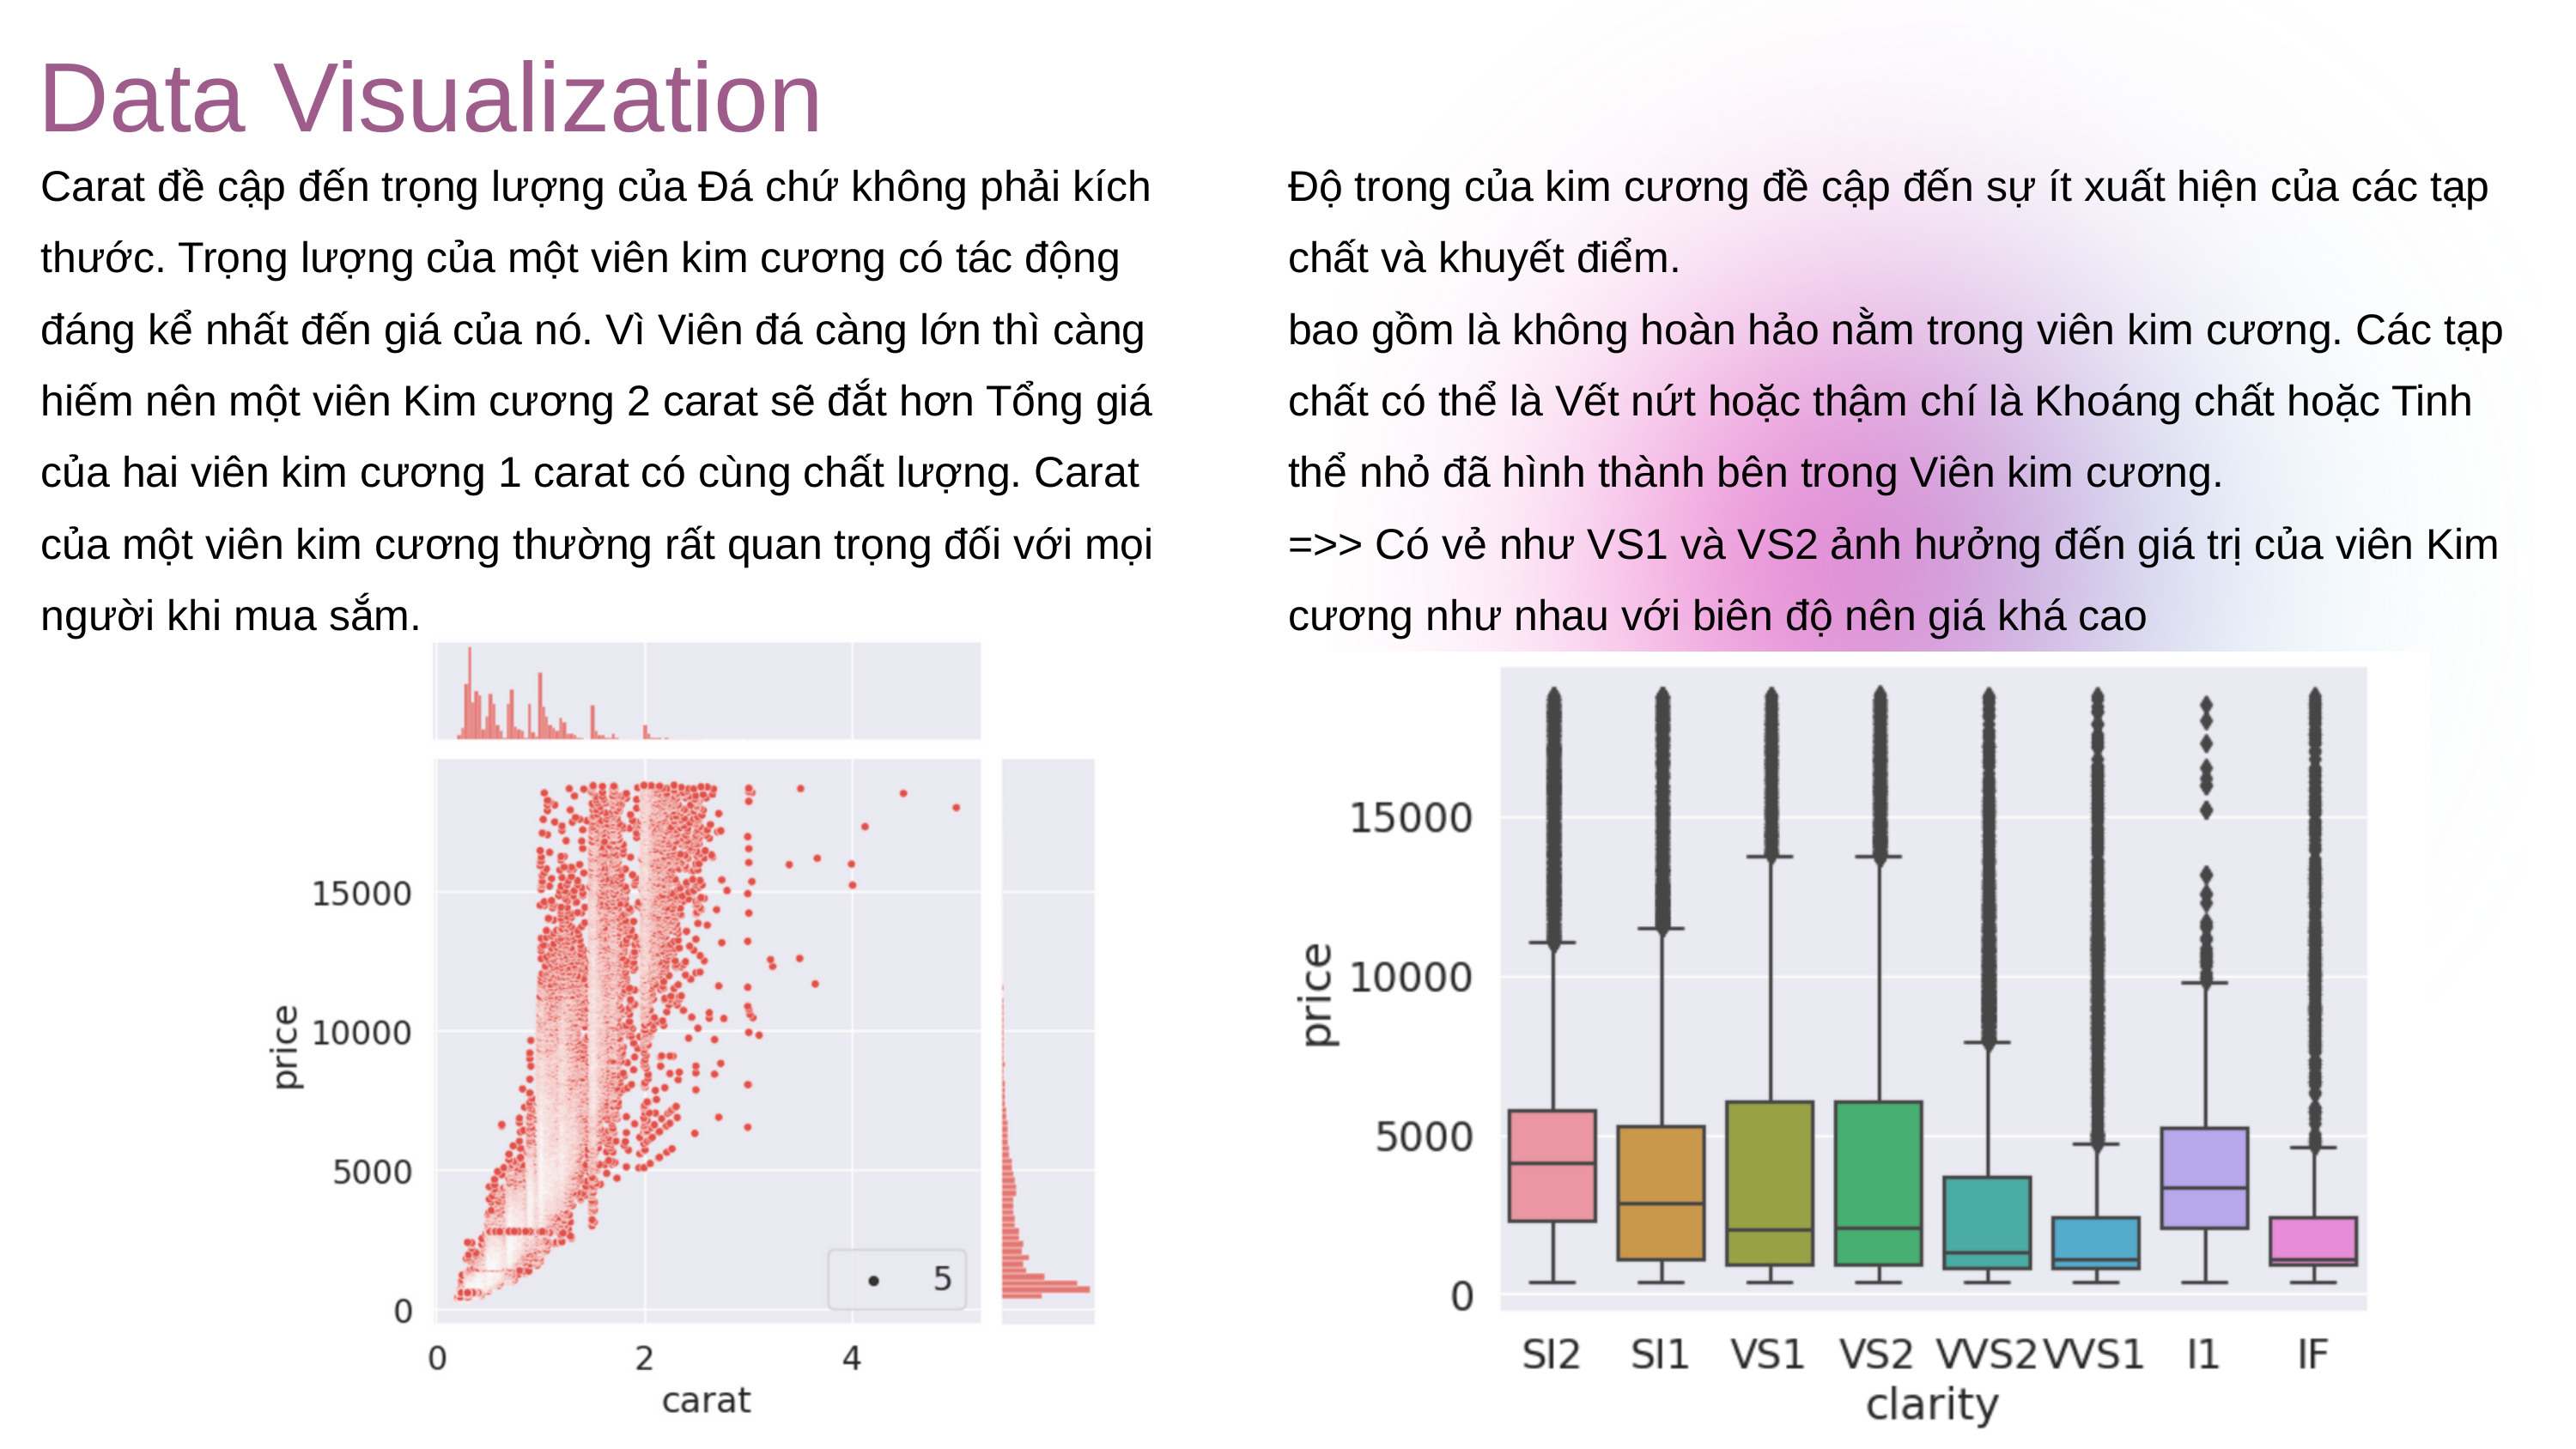

Data Visualization
Độ trong của kim cương đề cập đến sự ít xuất hiện của các tạp chất và khuyết điểm.
bao gồm là không hoàn hảo nằm trong viên kim cương. Các tạp chất có thể là Vết nứt hoặc thậm chí là Khoáng chất hoặc Tinh thể nhỏ đã hình thành bên trong Viên kim cương.
=>> Có vẻ như VS1 và VS2 ảnh hưởng đến giá trị của viên Kim cương như nhau với biên độ nên giá khá cao
Carat đề cập đến trọng lượng của Đá chứ không phải kích thước. Trọng lượng của một viên kim cương có tác động đáng kể nhất đến giá của nó. Vì Viên đá càng lớn thì càng hiếm nên một viên Kim cương 2 carat sẽ đắt hơn Tổng giá của hai viên kim cương 1 carat có cùng chất lượng. Carat của một viên kim cương thường rất quan trọng đối với mọi người khi mua sắm.